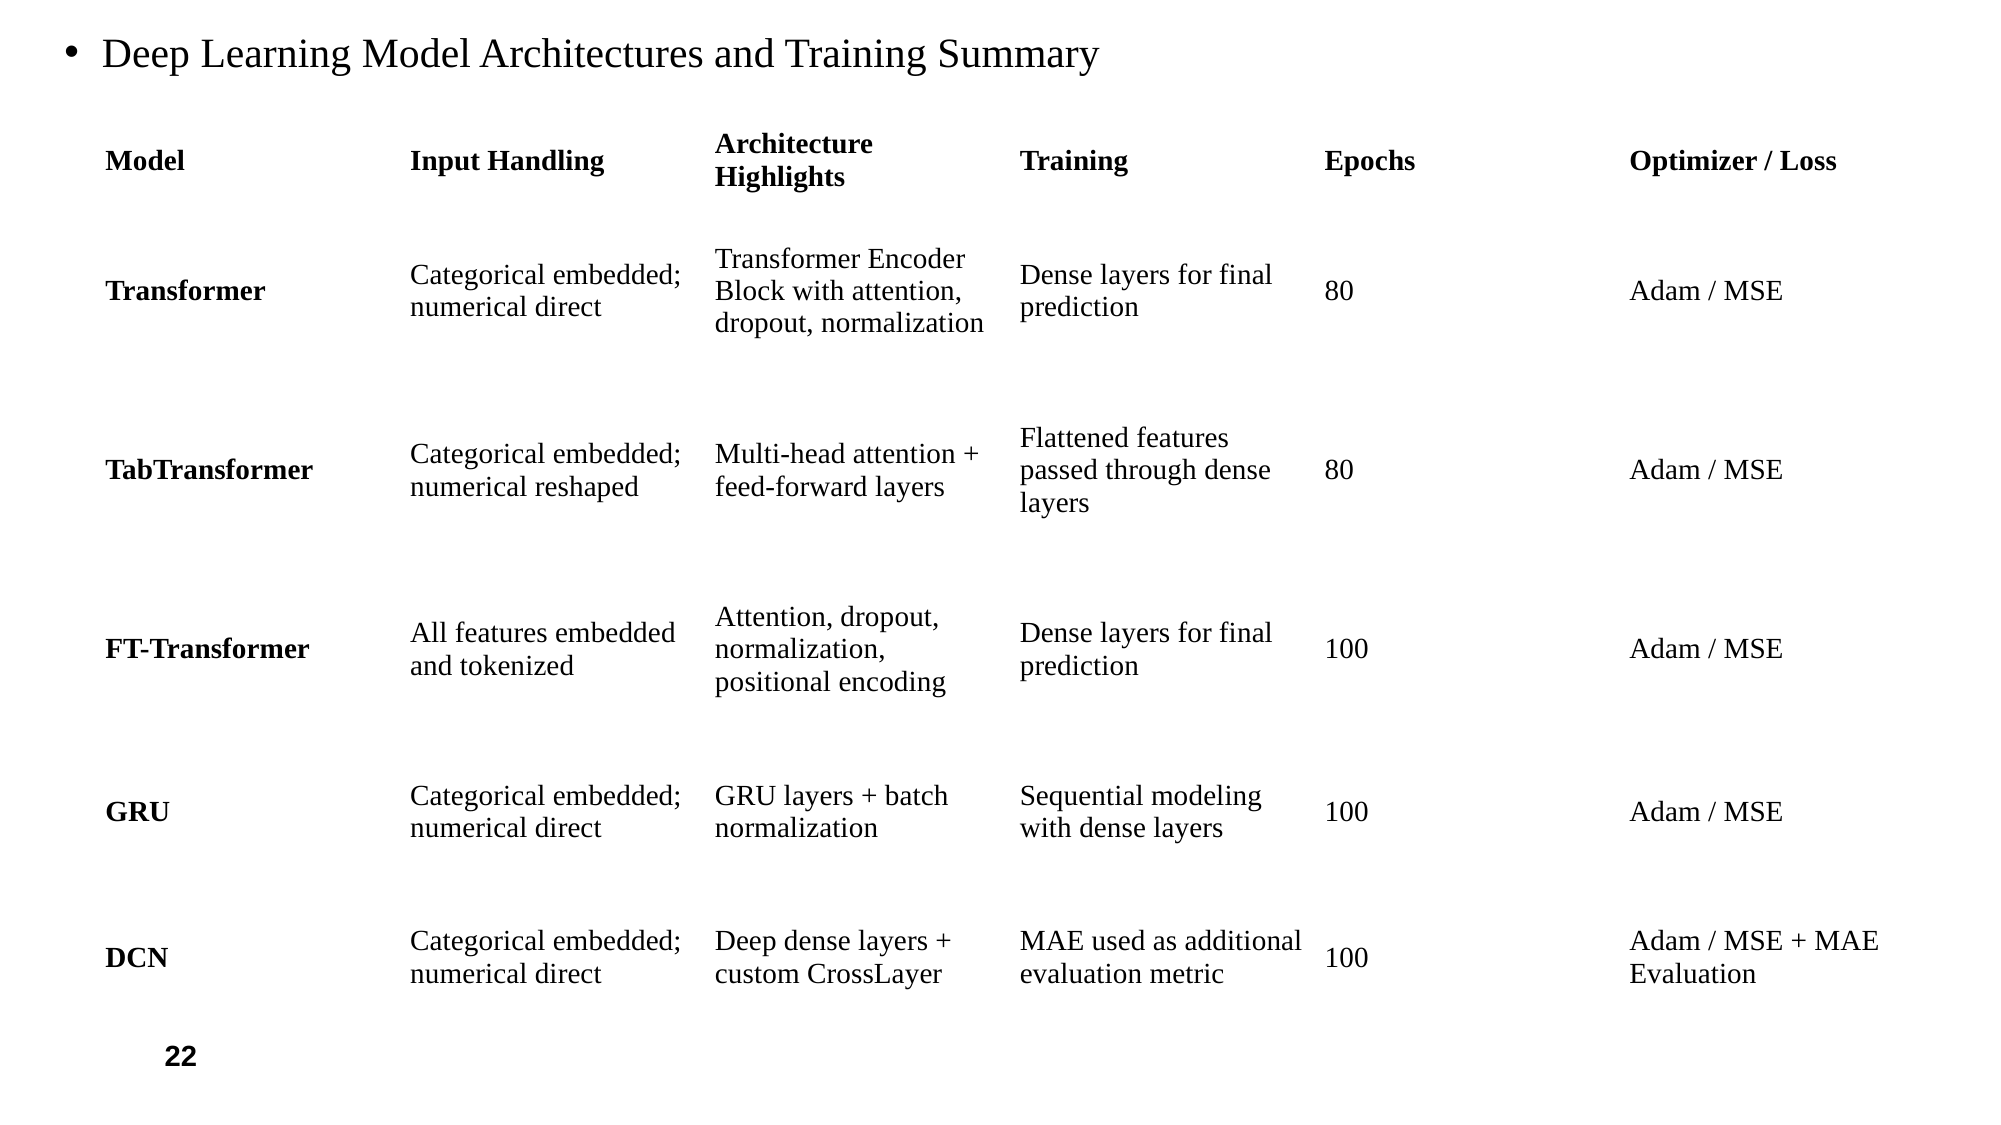

Deep Learning Model Architectures and Training Summary

| Model | Input Handling | Architecture Highlights | Training | Epochs | Optimizer / Loss |
| --- | --- | --- | --- | --- | --- |
| Transformer | Categorical embedded; numerical direct | Transformer Encoder Block with attention, dropout, normalization | Dense layers for final prediction | 80 | Adam / MSE |
| TabTransformer | Categorical embedded; numerical reshaped | Multi-head attention + feed-forward layers | Flattened features passed through dense layers | 80 | Adam / MSE |
| FT-Transformer | All features embedded and tokenized | Attention, dropout, normalization, positional encoding | Dense layers for final prediction | 100 | Adam / MSE |
| GRU | Categorical embedded; numerical direct | GRU layers + batch normalization | Sequential modeling with dense layers | 100 | Adam / MSE |
| DCN | Categorical embedded; numerical direct | Deep dense layers + custom CrossLayer | MAE used as additional evaluation metric | 100 | Adam / MSE + MAE Evaluation |
22